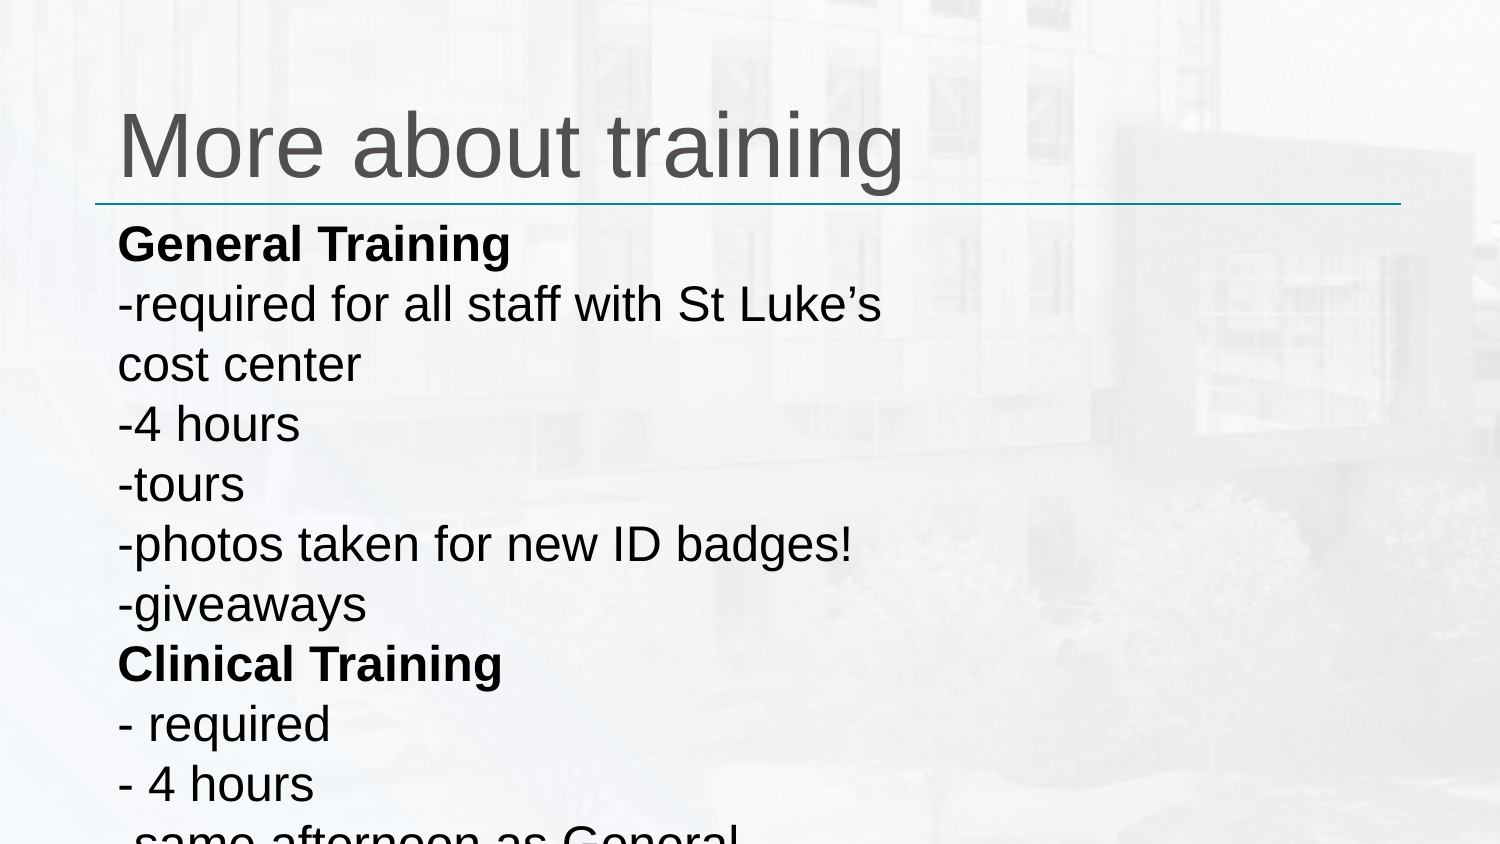

# More about training
General Training
-required for all staff with St Luke’s cost center
-4 hours
-tours
-photos taken for new ID badges!
-giveaways
Clinical Training
- required
- 4 hours
-same afternoon as General
Department training
Required
Hours will vary
Your Director/Manager will inform you